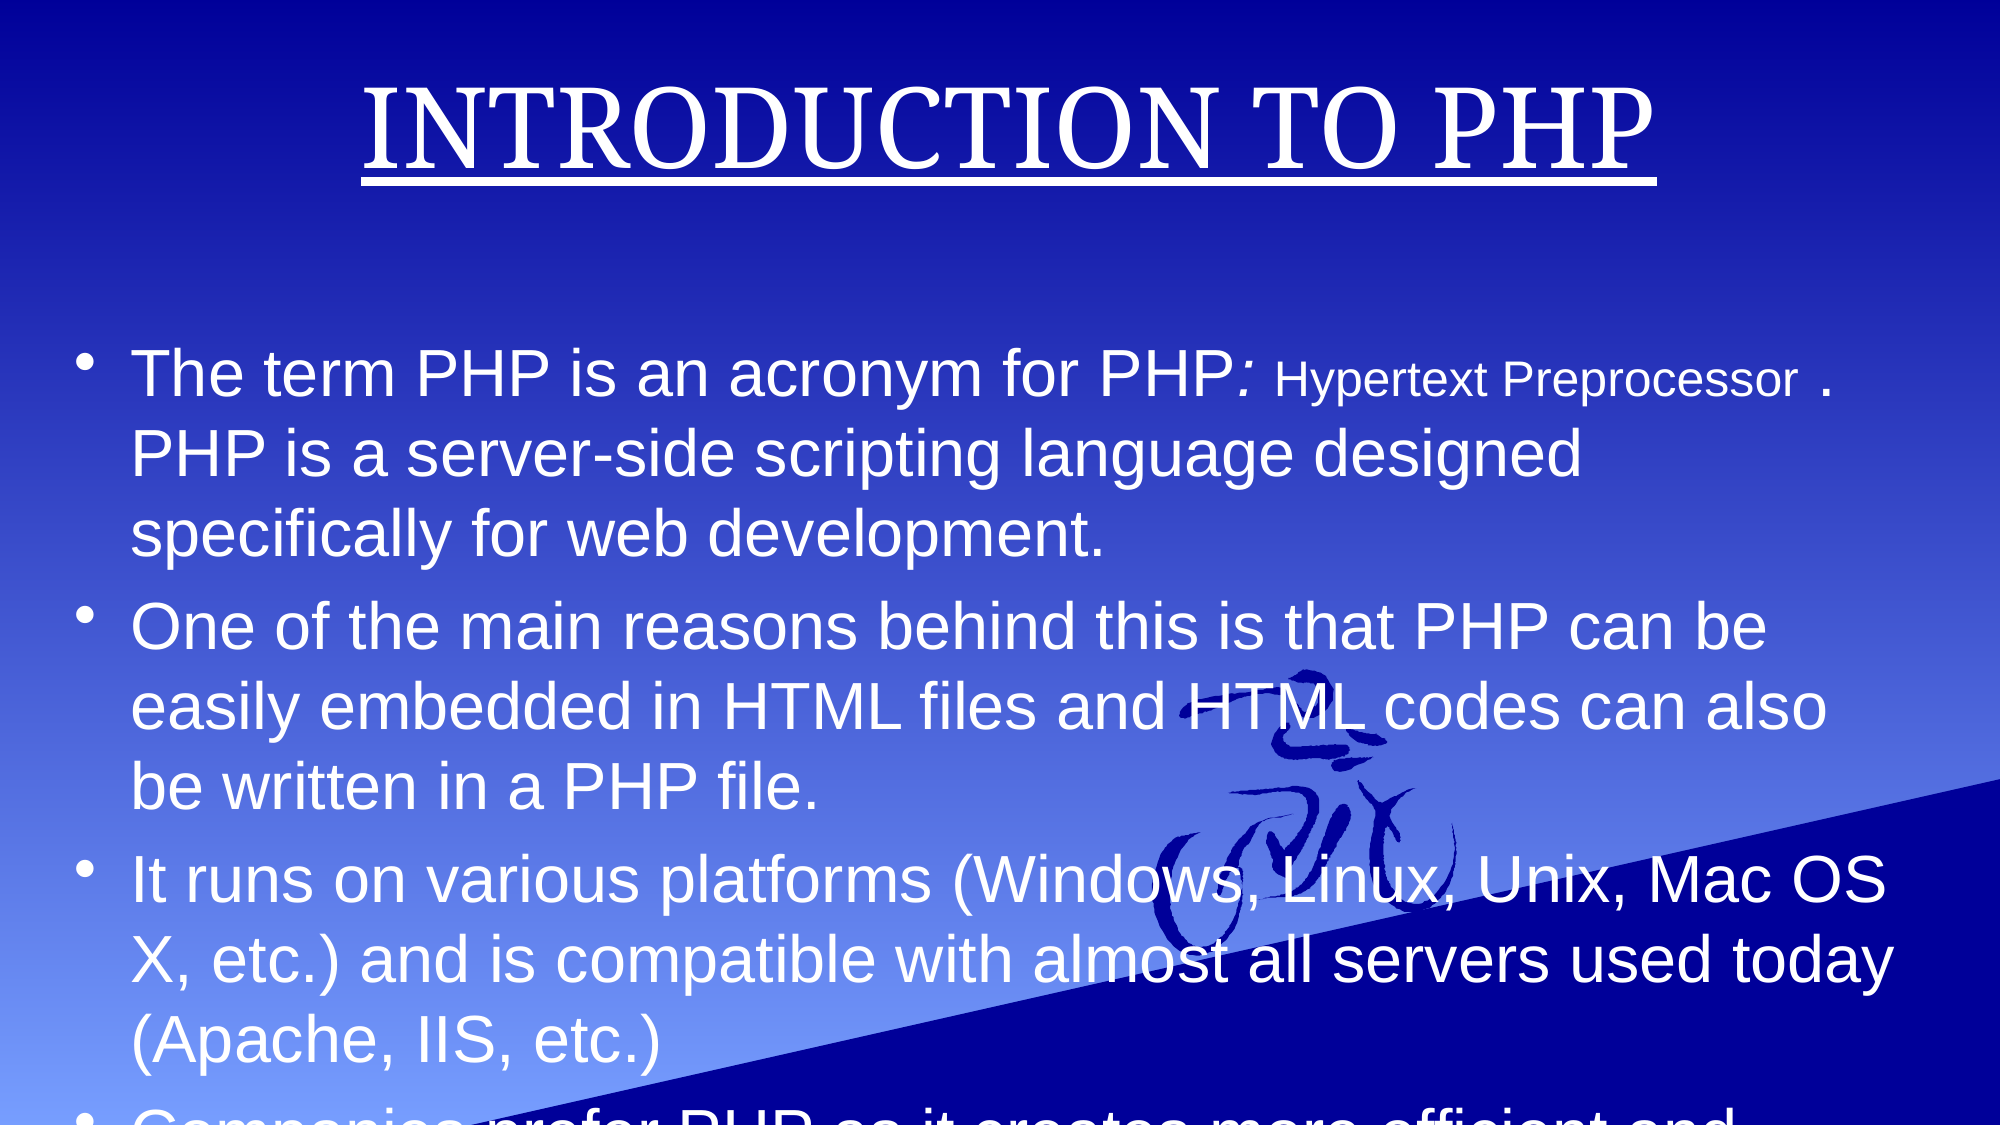

# INTRODUCTION TO PHP

The term PHP is an acronym for PHP: Hypertext Preprocessor . PHP is a server-side scripting language designed specifically for web development.
One of the main reasons behind this is that PHP can be easily embedded in HTML files and HTML codes can also be written in a PHP file.
It runs on various platforms (Windows, Linux, Unix, Mac OS X, etc.) and is compatible with almost all servers used today (Apache, IIS, etc.)
Companies prefer PHP as it creates more efficient and dynamic web solutions. A website is an ultimate doorway for any organization that is in the IT sector. This is why there is high demand for PHP developers.